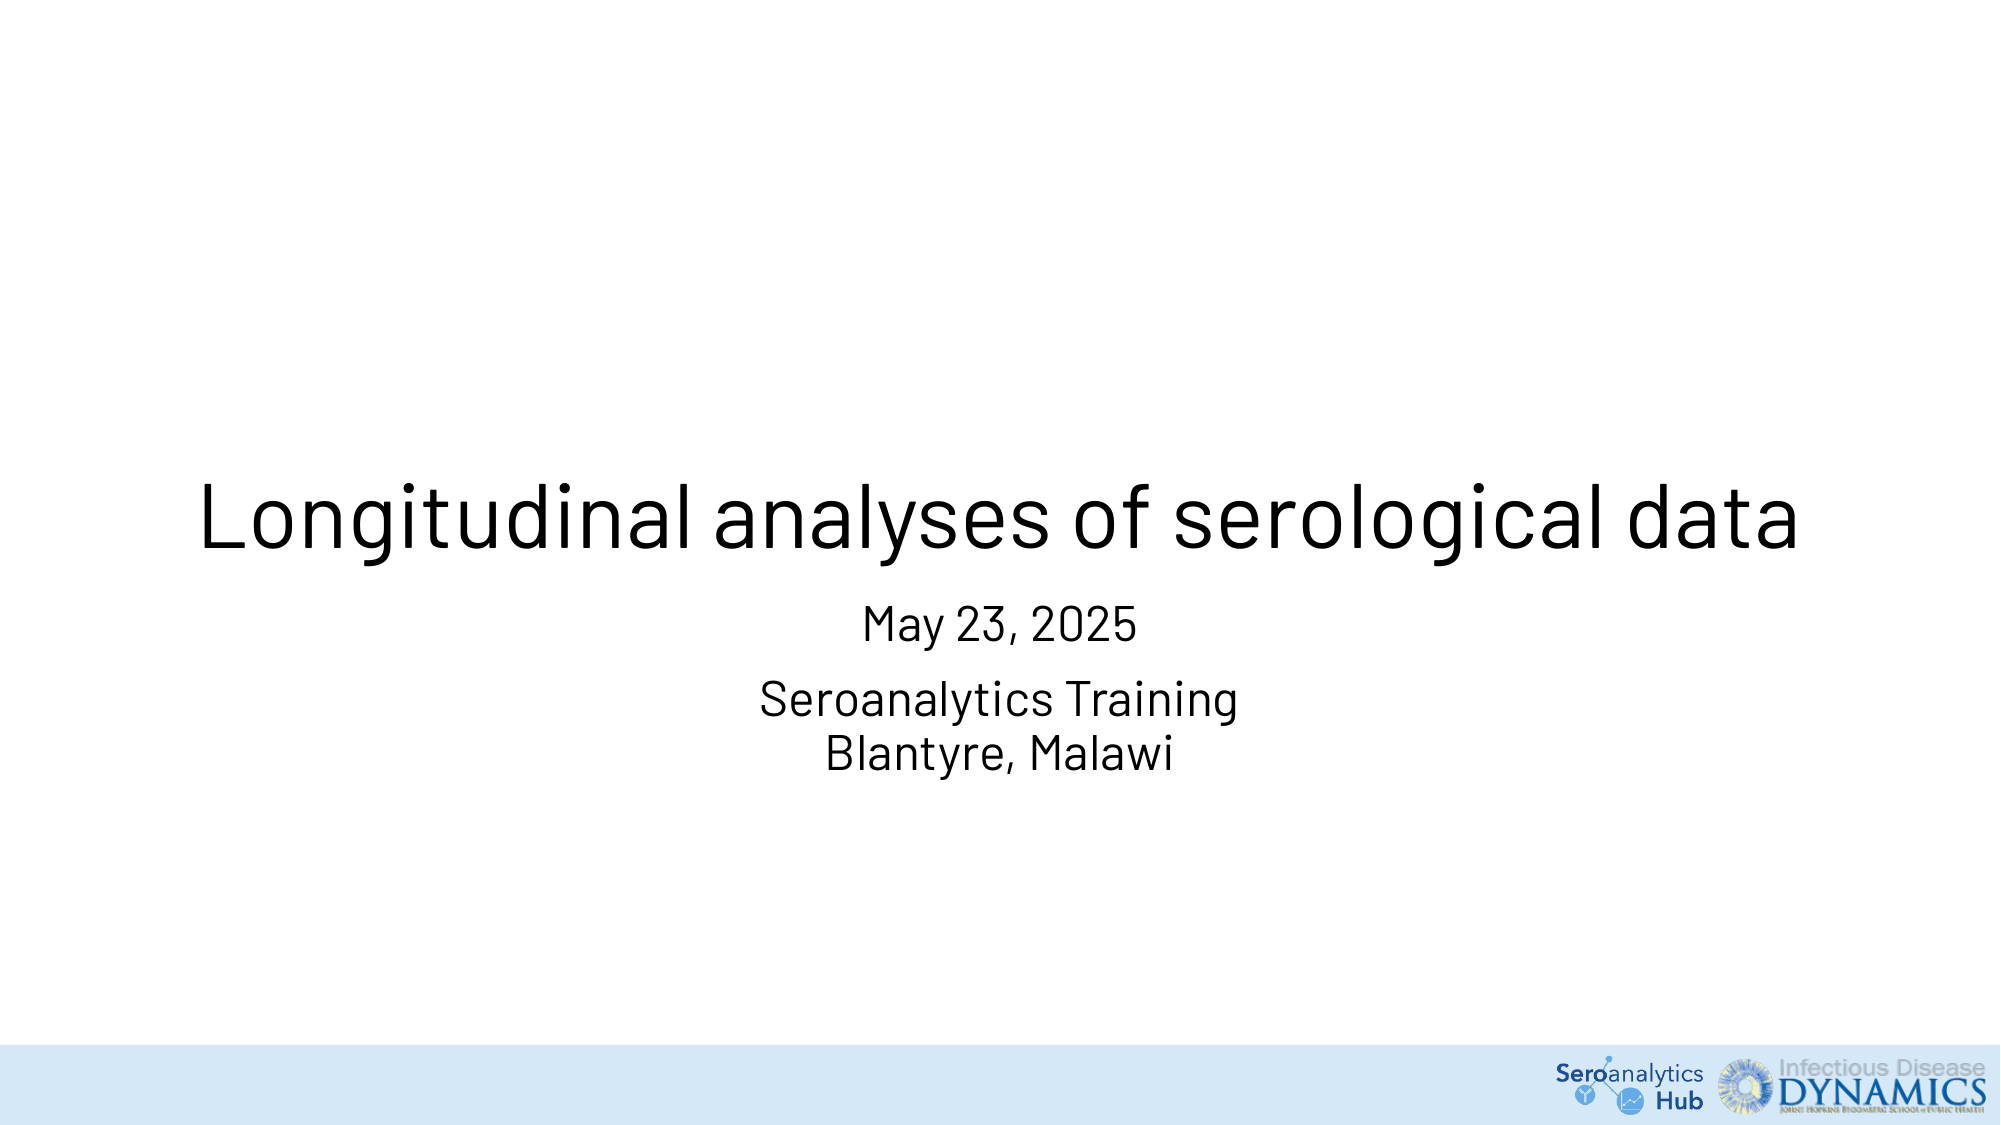

# Longitudinal analyses of serological data
May 23, 2025
Seroanalytics Training
Blantyre, Malawi